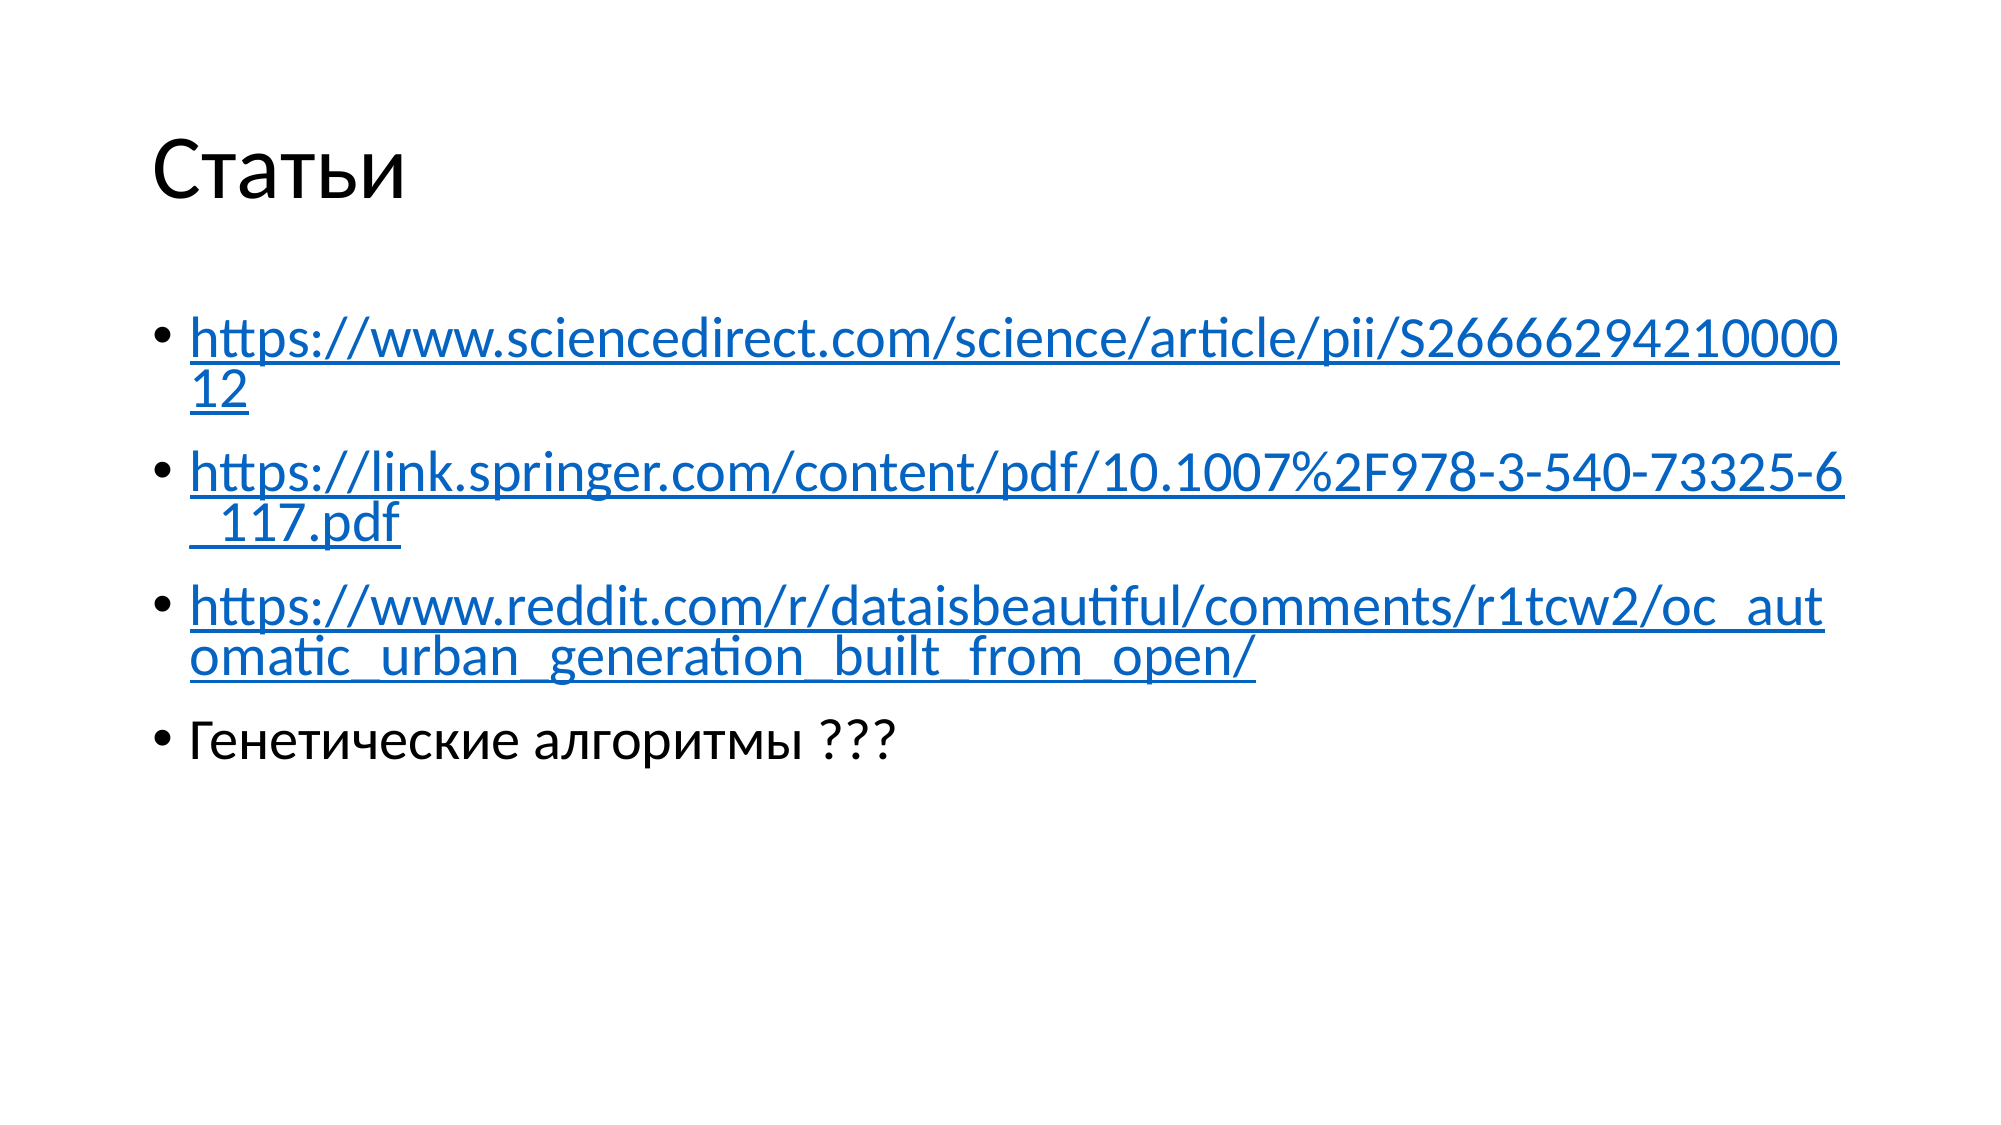

# Статьи
https://www.sciencedirect.com/science/article/pii/S2666629421000012
https://link.springer.com/content/pdf/10.1007%2F978-3-540-73325-6_117.pdf
https://www.reddit.com/r/dataisbeautiful/comments/r1tcw2/oc_automatic_urban_generation_built_from_open/
Генетические алгоритмы ???